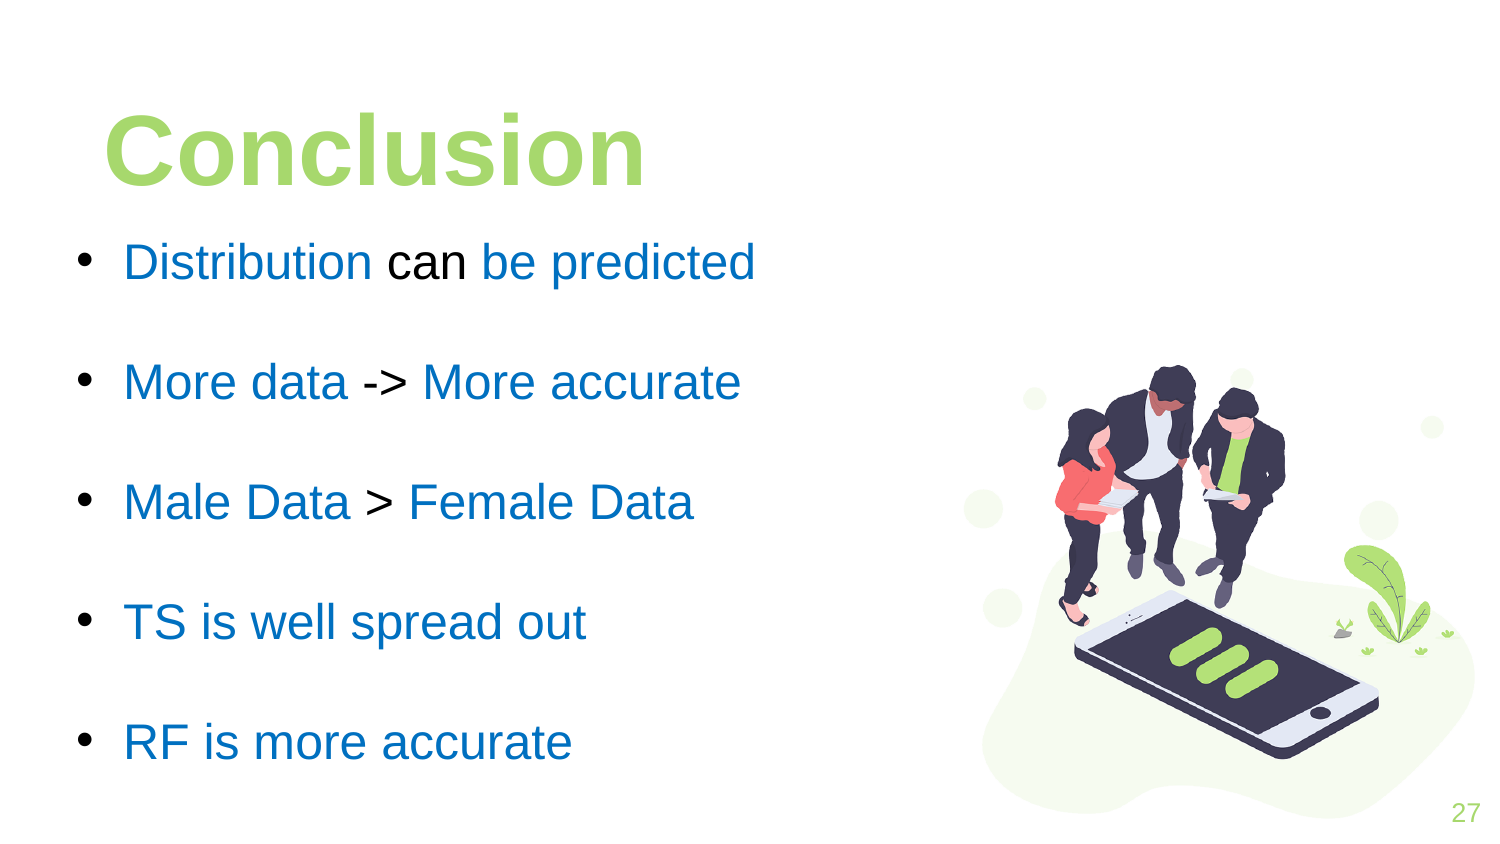

# Conclusion
Distribution can be predicted

More data -> More accurate

Male Data > Female Data

TS is well spread out

RF is more accurate

27